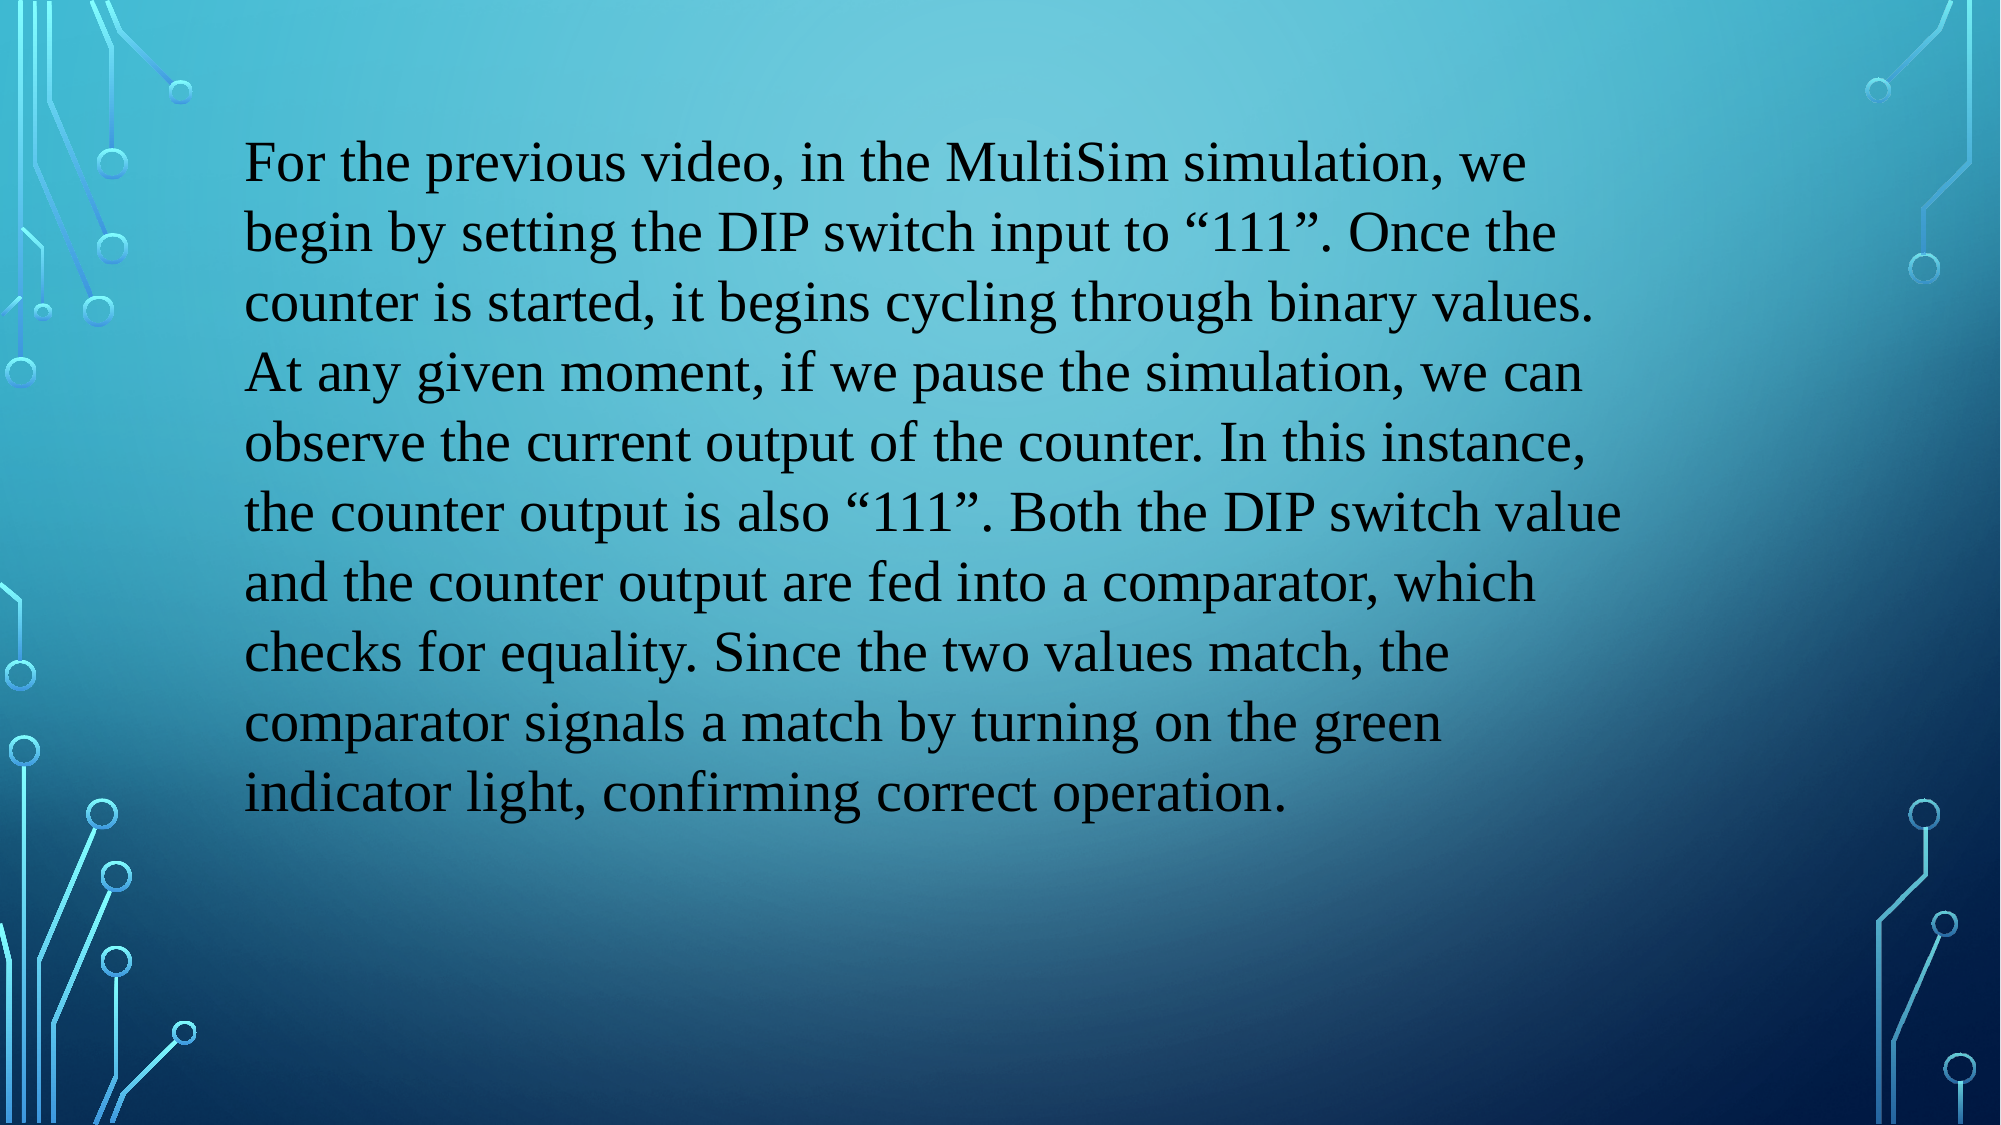

For the previous video, in the MultiSim simulation, we begin by setting the DIP switch input to “111”. Once the counter is started, it begins cycling through binary values. At any given moment, if we pause the simulation, we can observe the current output of the counter. In this instance, the counter output is also “111”. Both the DIP switch value and the counter output are fed into a comparator, which checks for equality. Since the two values match, the comparator signals a match by turning on the green indicator light, confirming correct operation.